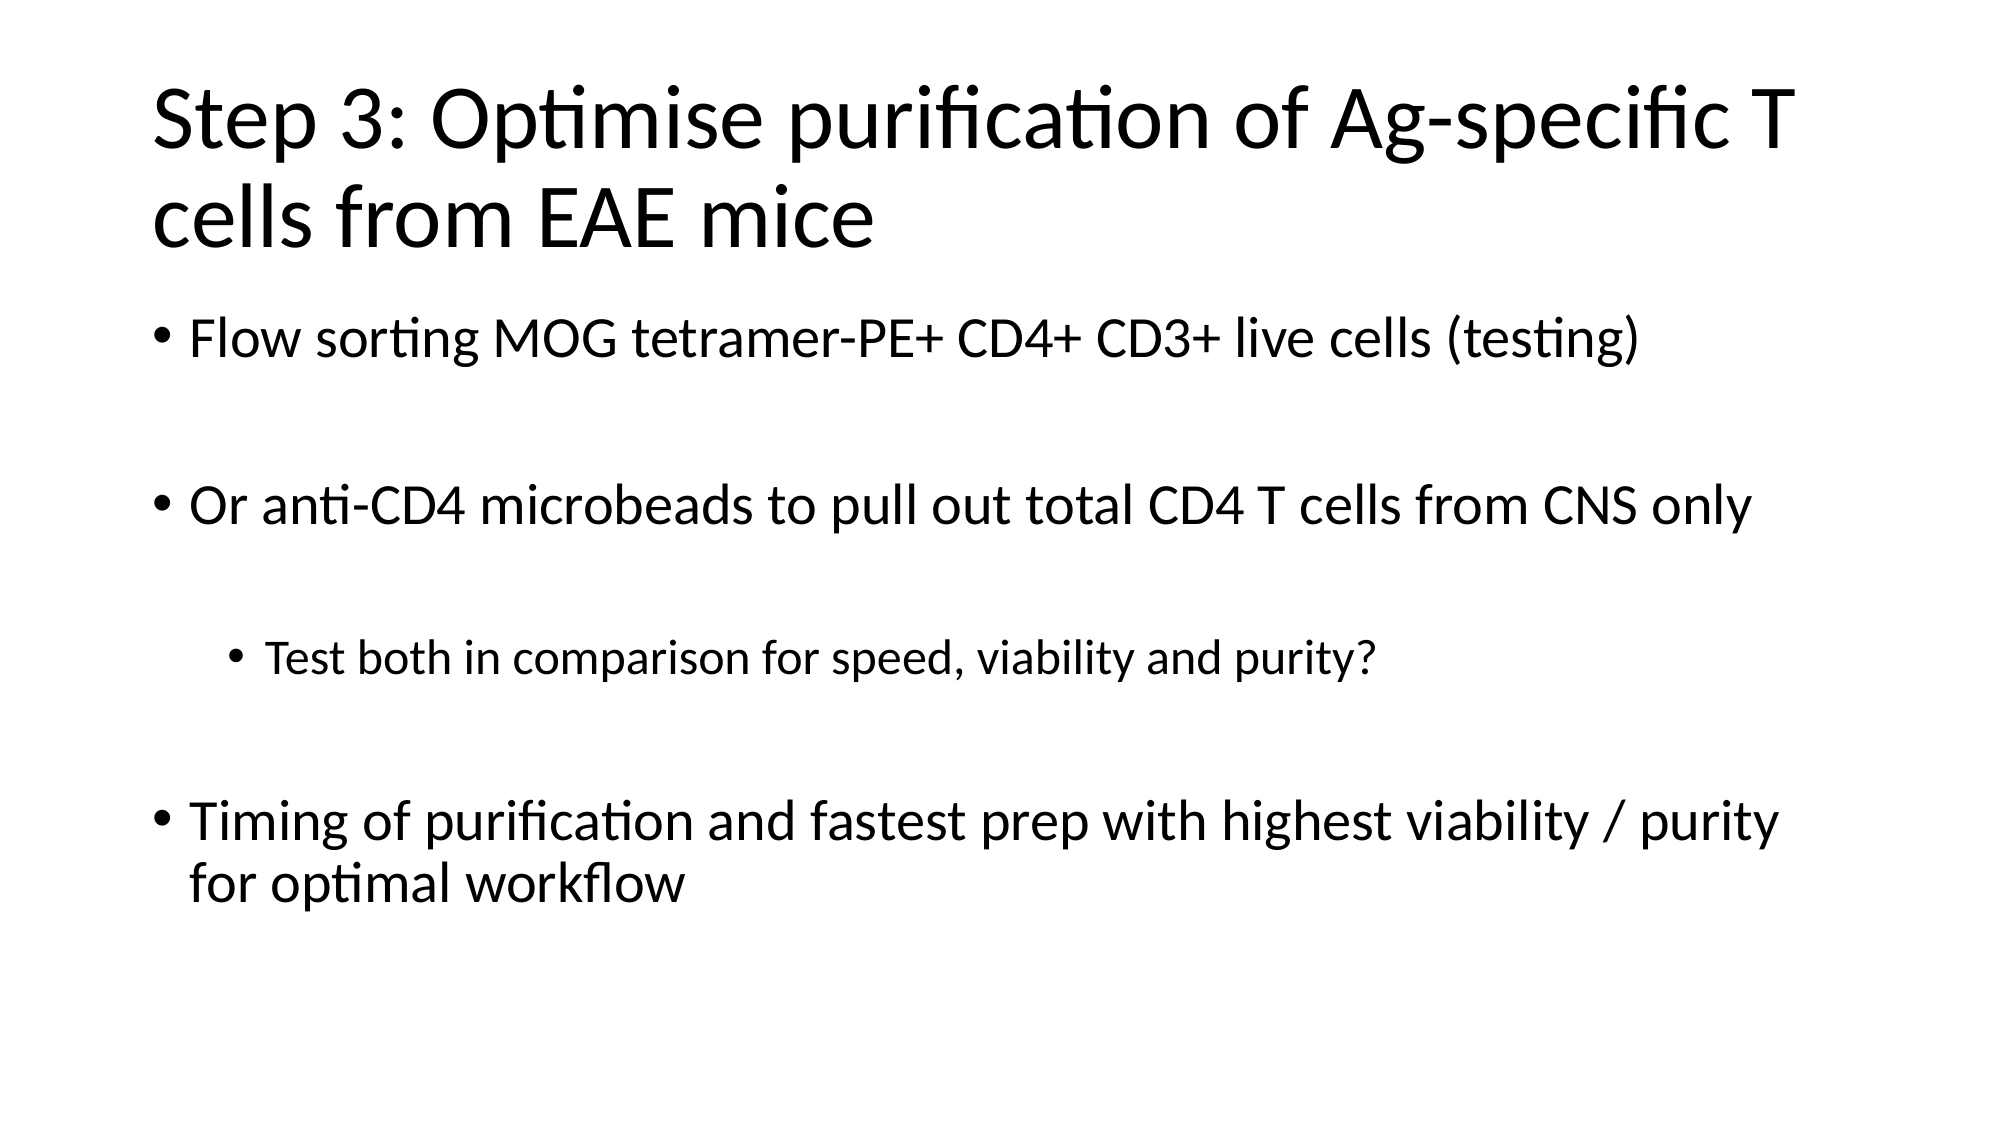

# Step 3: Optimise purification of Ag-specific T cells from EAE mice
Flow sorting MOG tetramer-PE+ CD4+ CD3+ live cells (testing)

Or anti-CD4 microbeads to pull out total CD4 T cells from CNS only

Test both in comparison for speed, viability and purity?

Timing of purification and fastest prep with highest viability / purity for optimal workflow